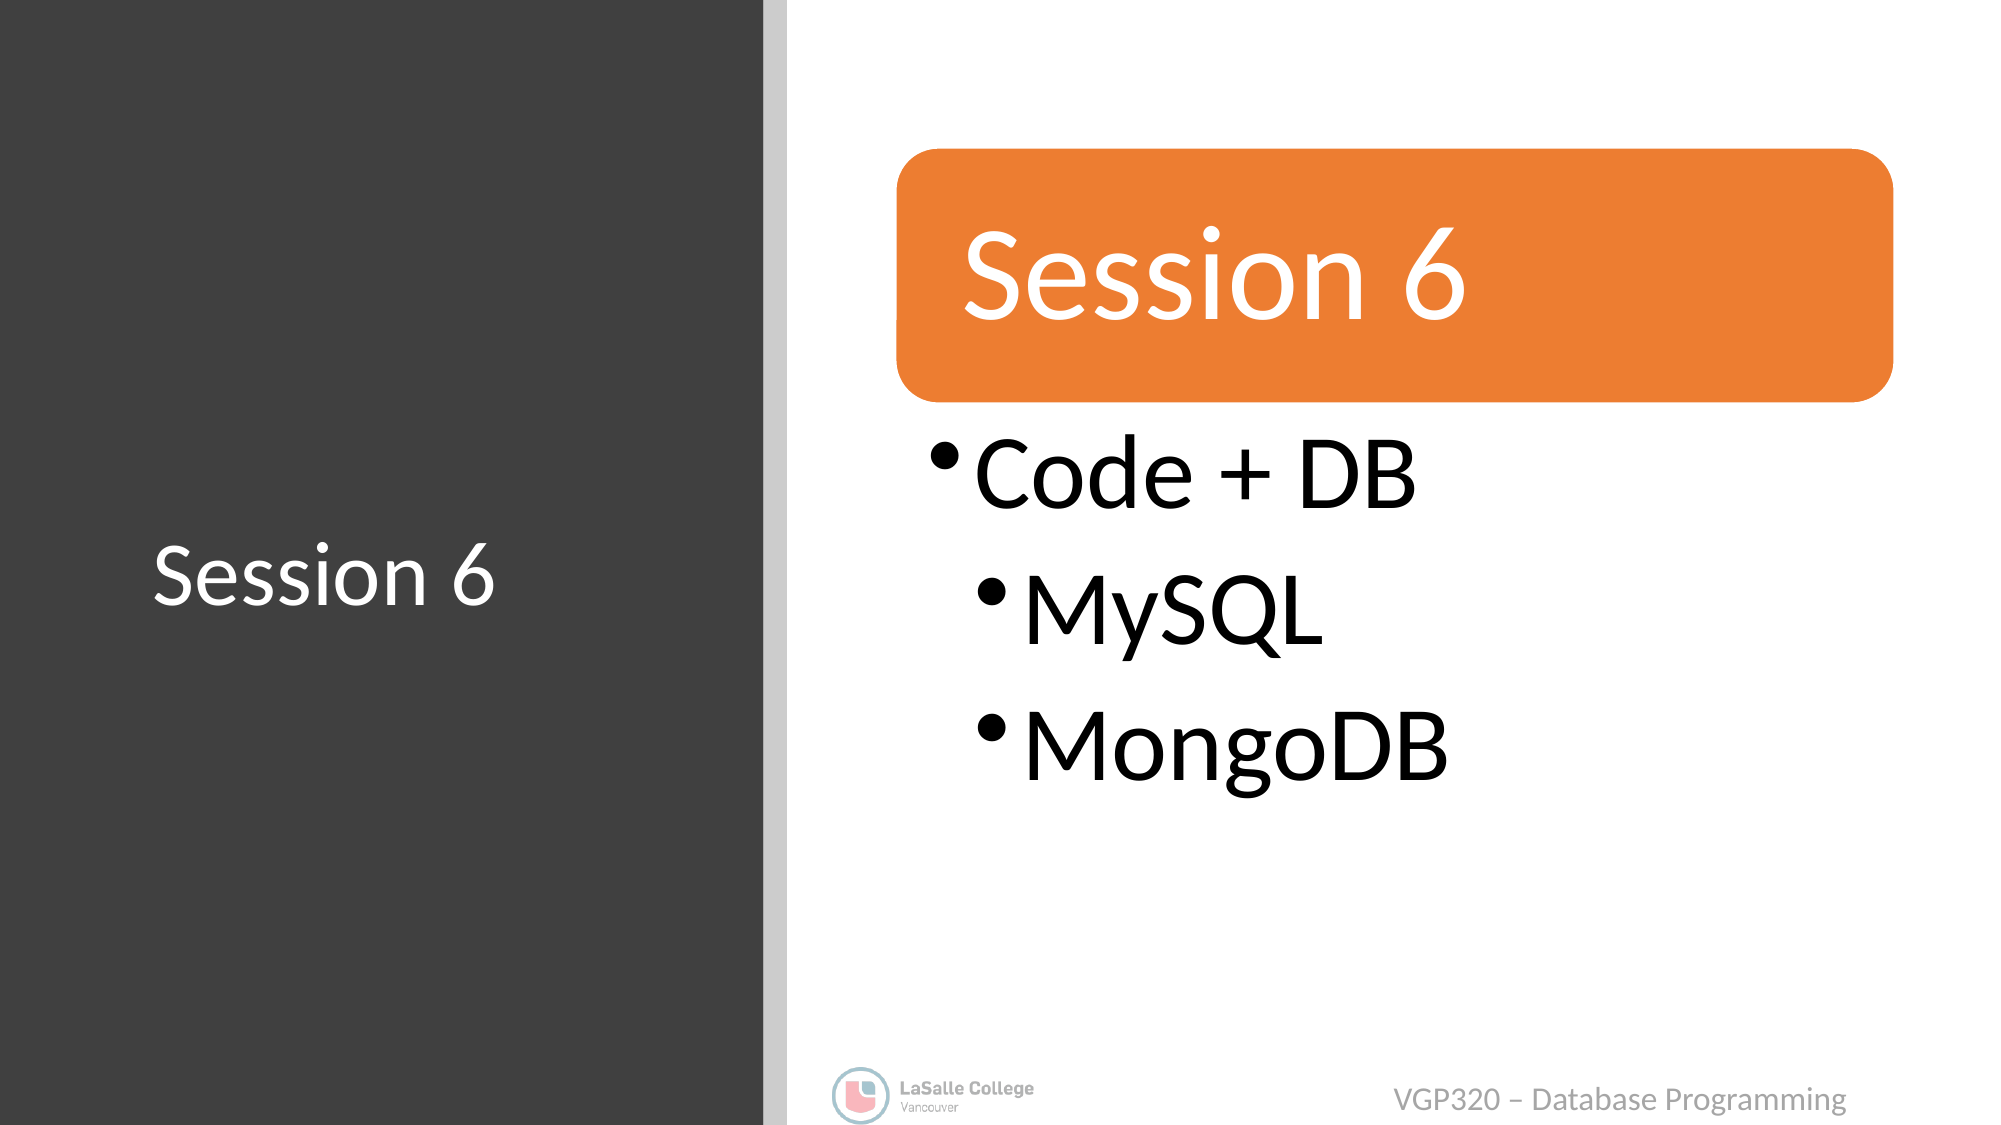

Session 6
Code + DB
MySQL
MongoDB

# Session 6